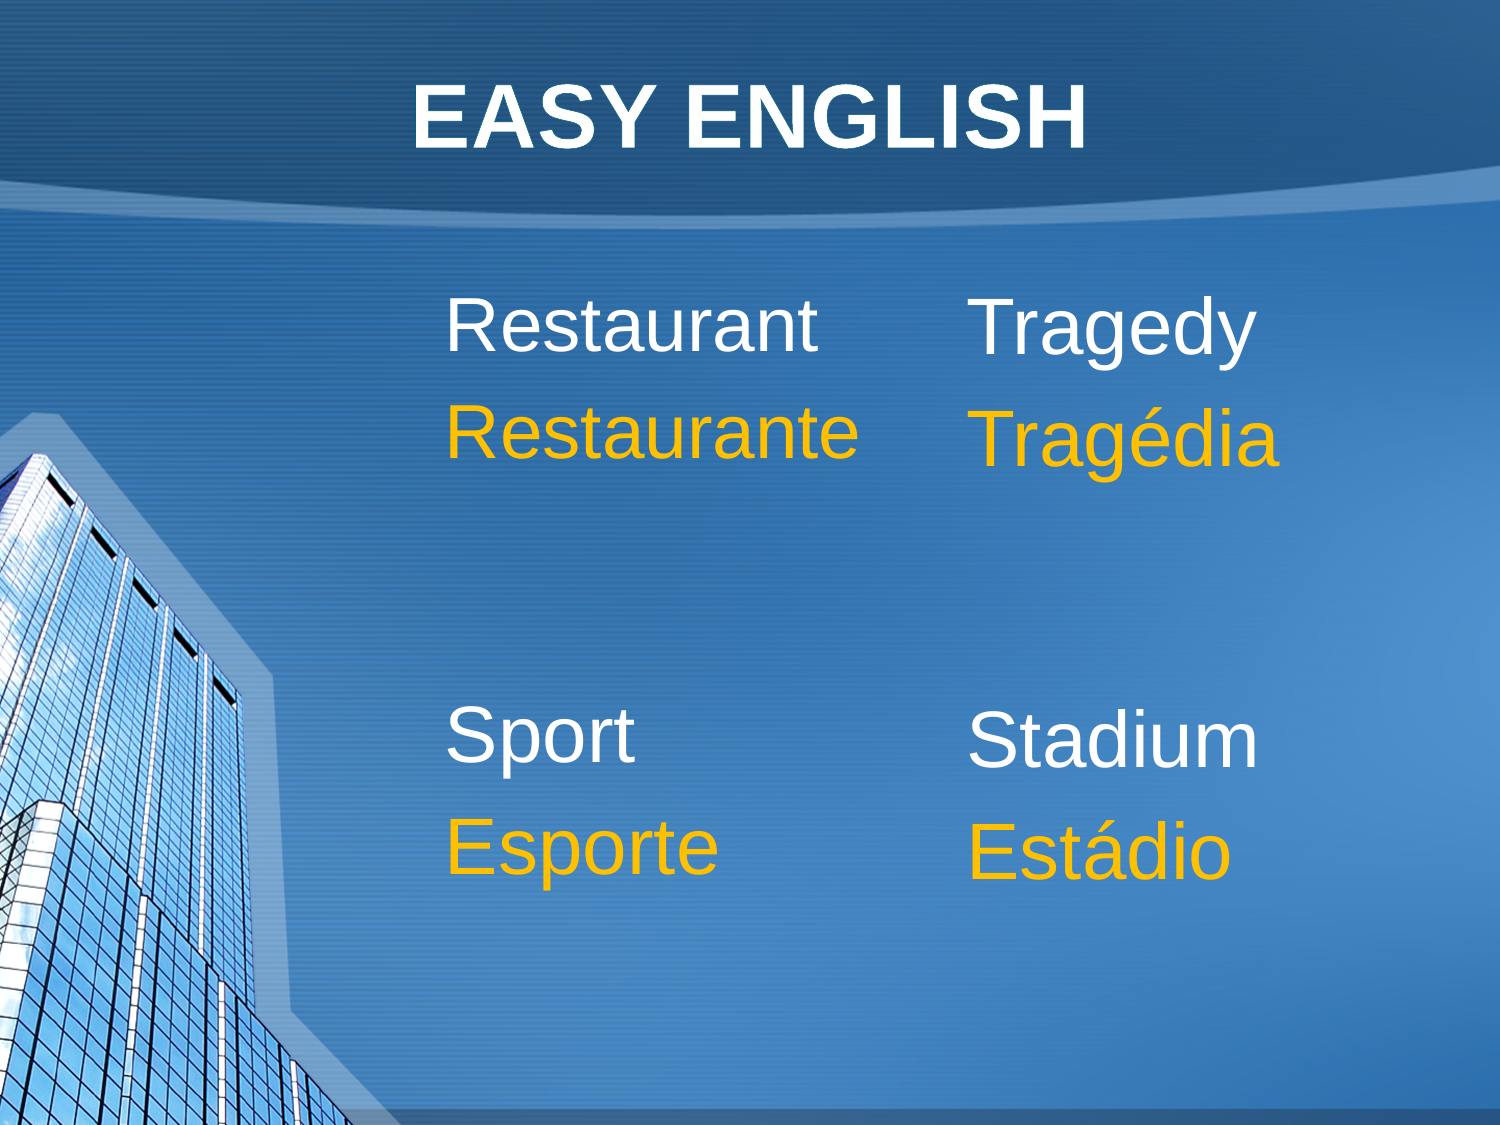

EASY ENGLISH
Restaurant
Restaurante

Tragedy
Tragédia

Sport
Esporte

Stadium
Estádio